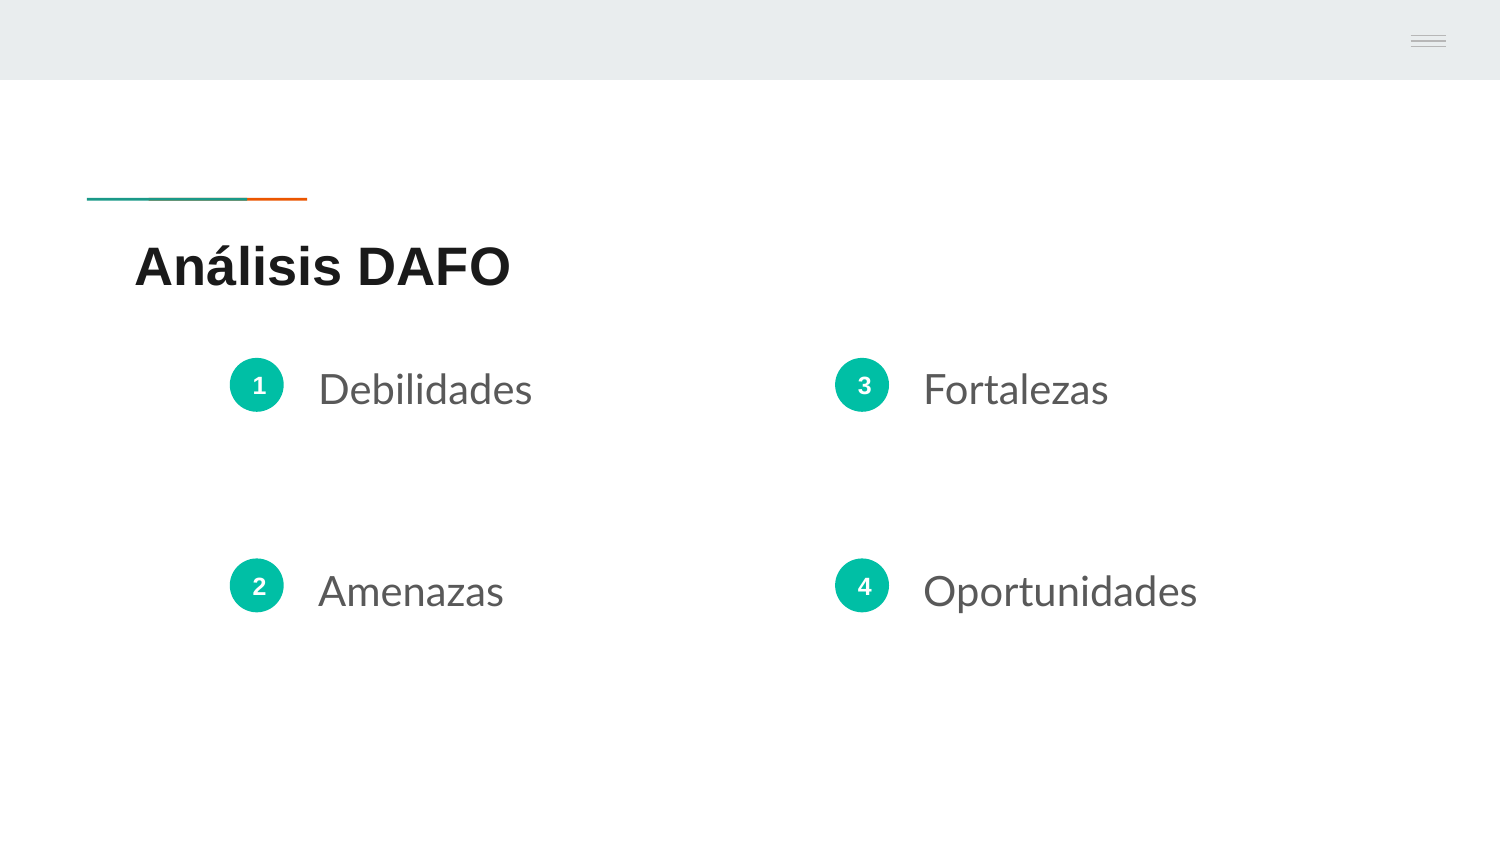

# Análisis DAFO
Debilidades
Fortalezas
1
3
Amenazas
Oportunidades
2
4